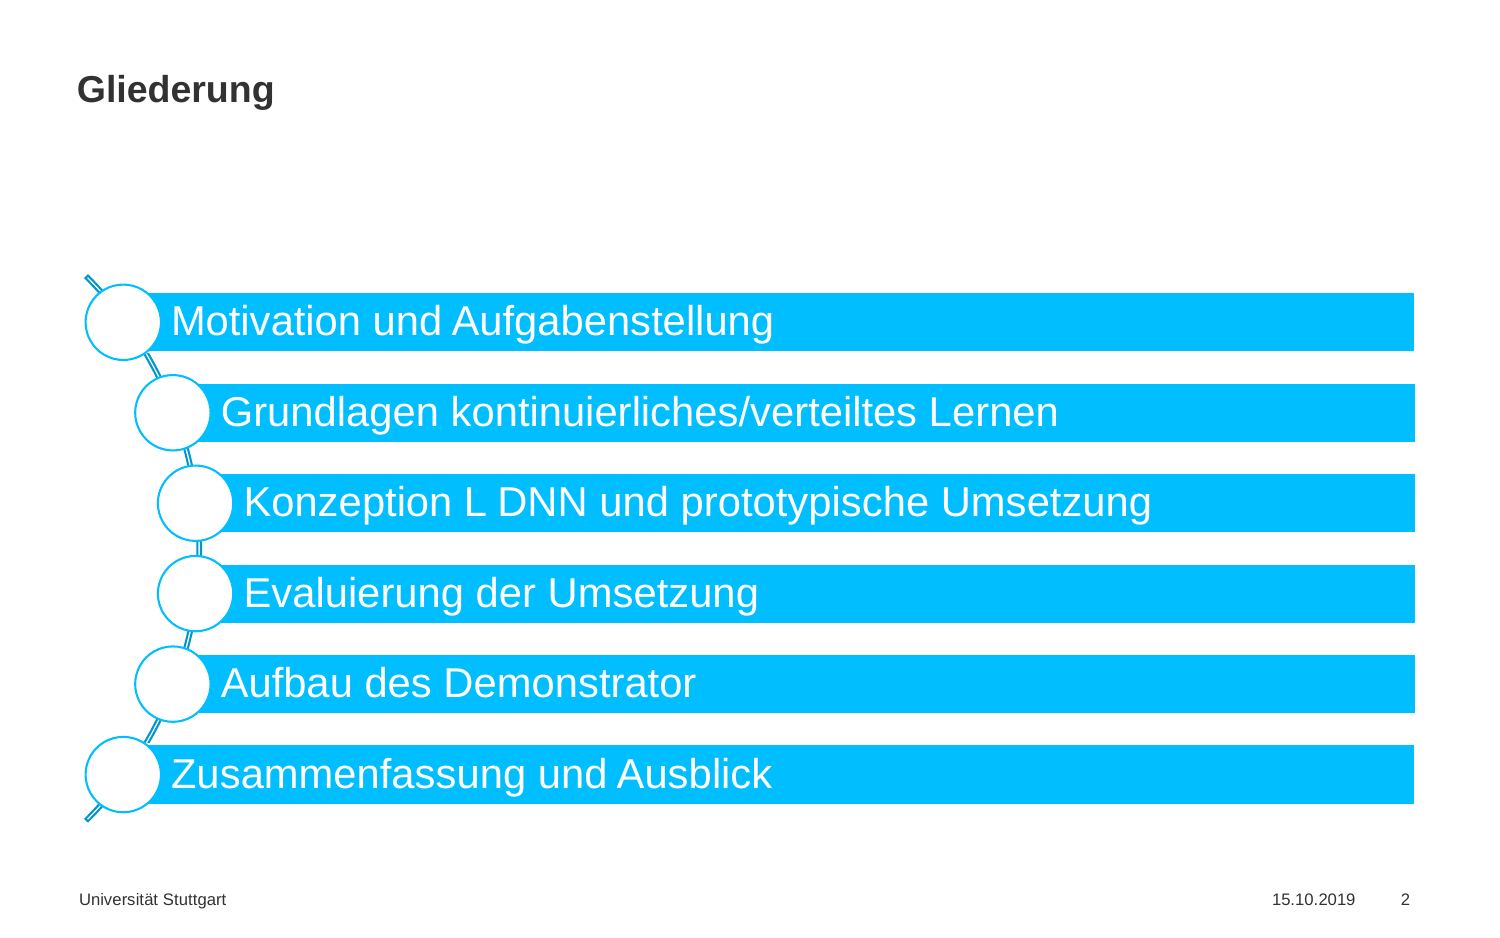

# Gliederung

Motivation und Aufgabenstellung
Grundlagen kontinuierliches/verteiltes Lernen
Konzeption L DNN und prototypische Umsetzung
Evaluierung der Umsetzung
Aufbau des Demonstrator
Zusammenfassung und Ausblick
Universität Stuttgart
15.10.2019
2